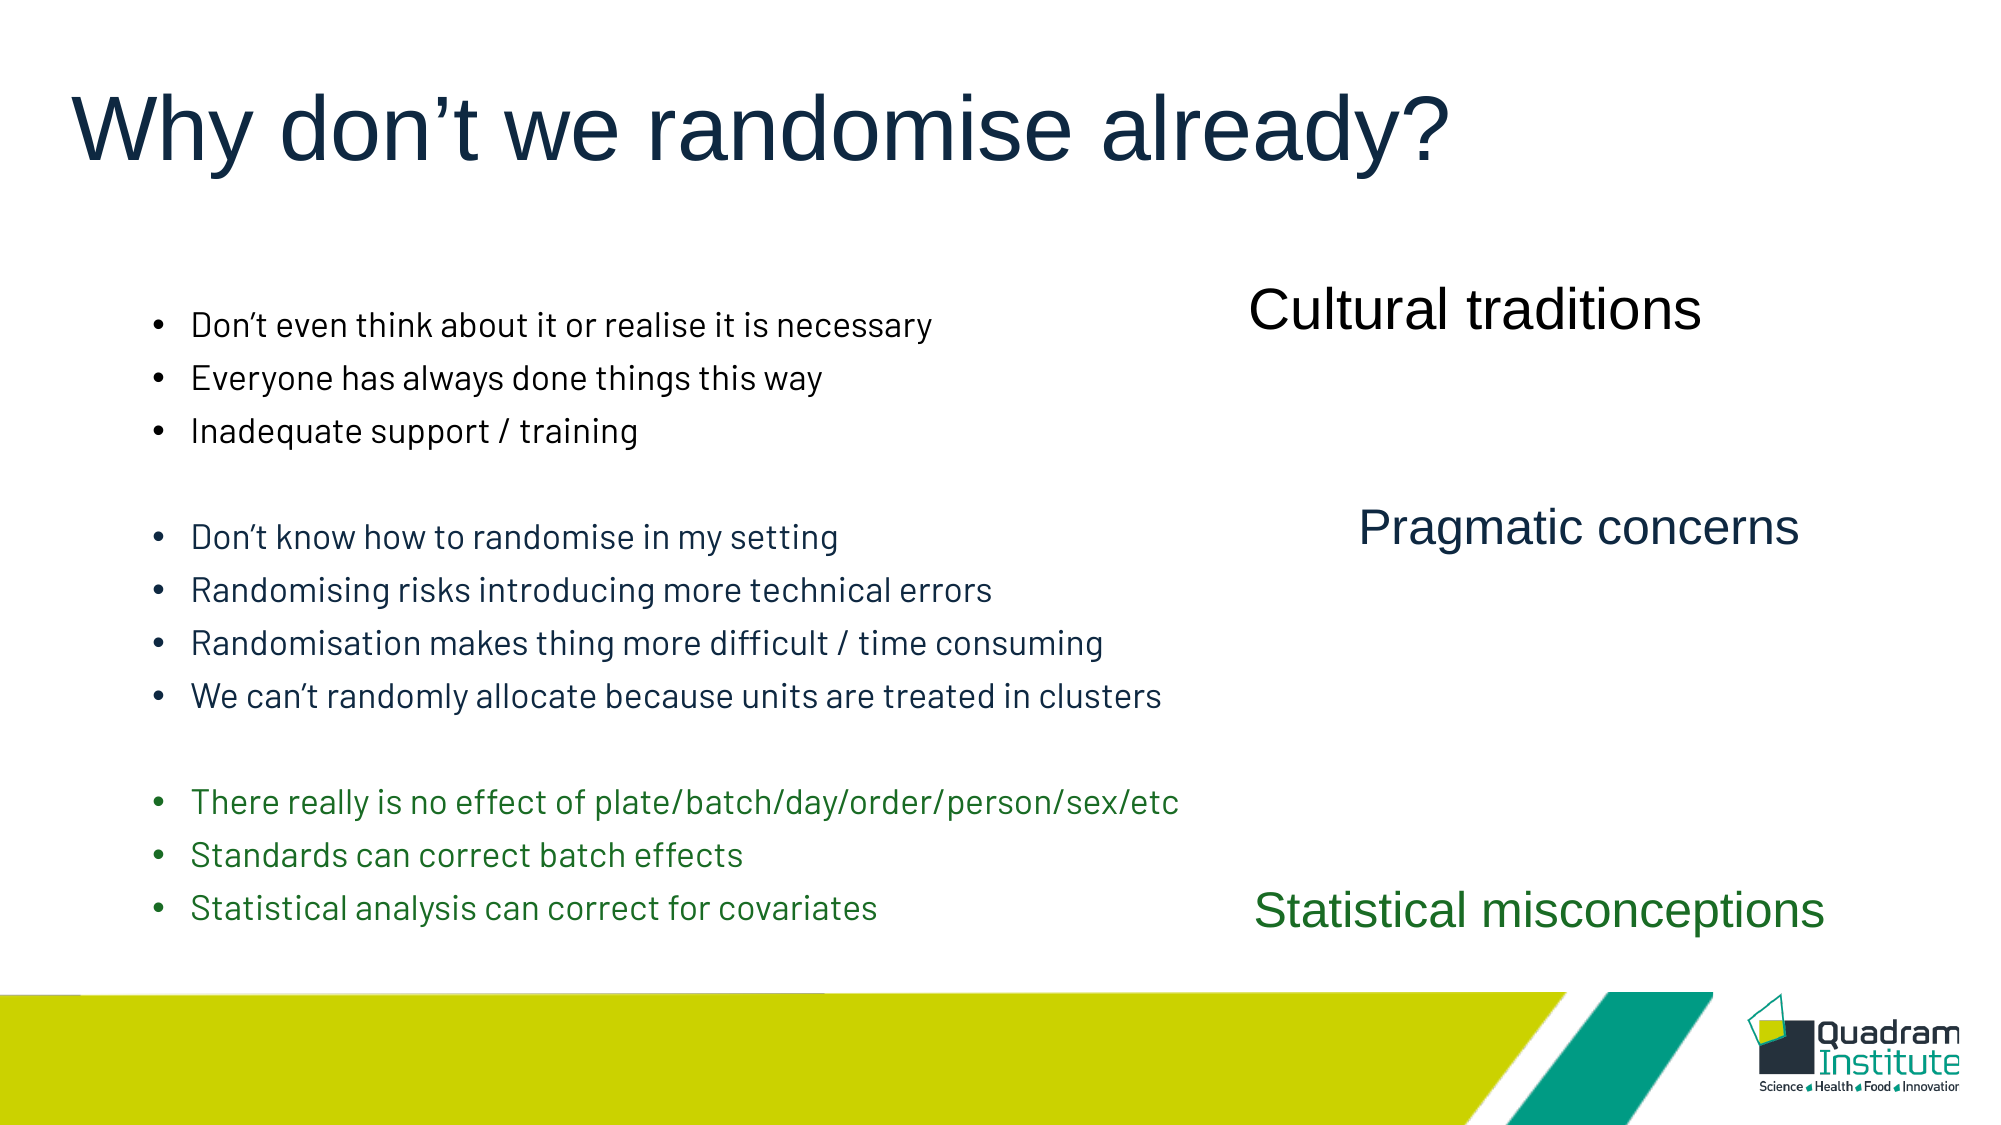

# Why don’t we randomise already?
Cultural traditions
Don’t even think about it or realise it is necessary
Everyone has always done things this way
Inadequate support / training

Don’t know how to randomise in my setting
Randomising risks introducing more technical errors
Randomisation makes thing more difficult / time consuming
We can’t randomly allocate because units are treated in clusters

There really is no effect of plate/batch/day/order/person/sex/etc
Standards can correct batch effects
Statistical analysis can correct for covariates

Pragmatic concerns
Statistical misconceptions